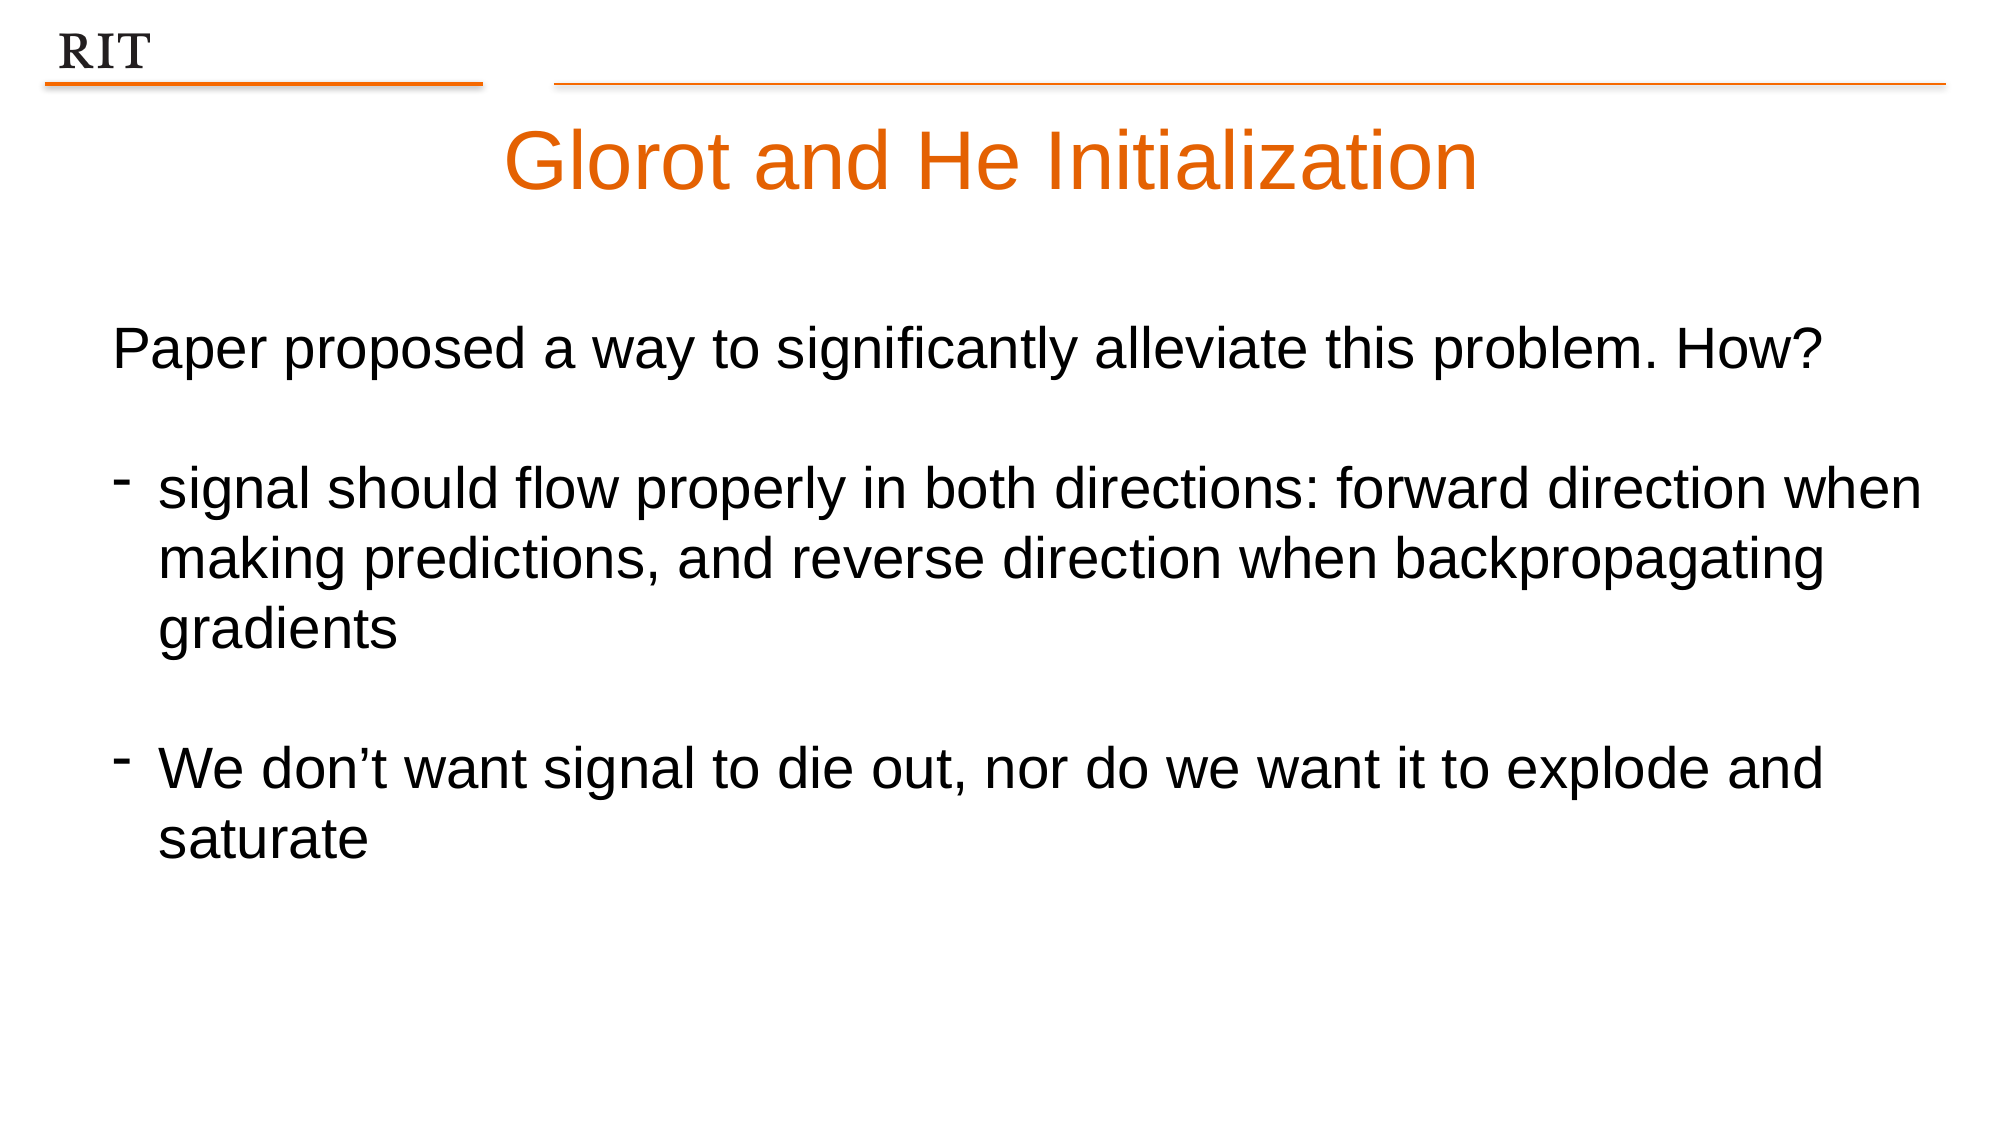

Glorot and He Initialization
Paper proposed a way to significantly alleviate this problem. How?

signal should flow properly in both directions: forward direction when making predictions, and reverse direction when backpropagating gradients

We don’t want signal to die out, nor do we want it to explode and saturate